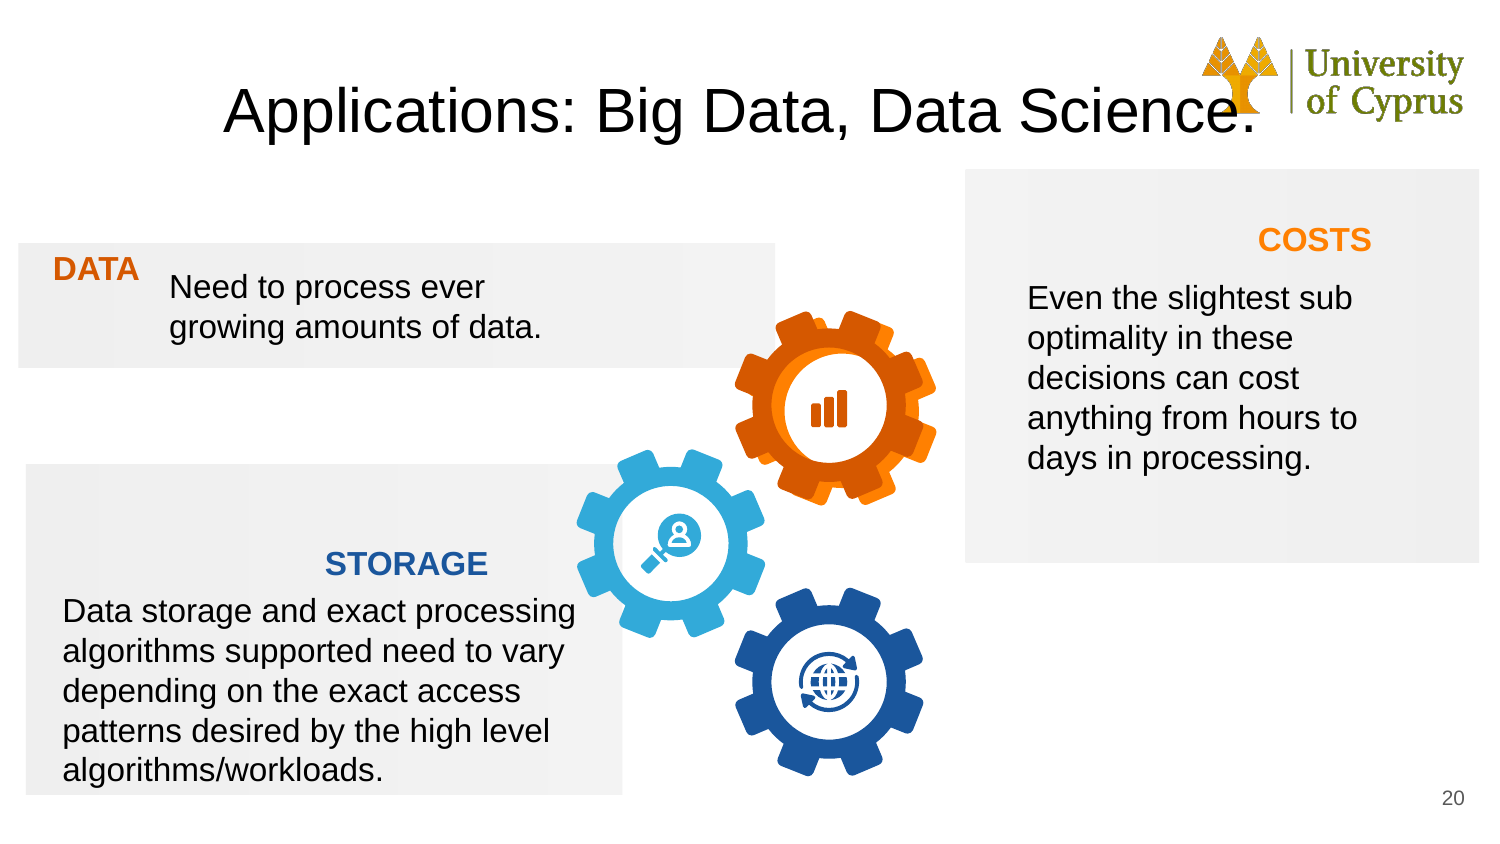

# Applications: Big Data, Data Science.

COSTS

DATA
Need to process ever growing amounts of data.

Even the slightest sub optimality in these decisions can cost anything from hours to days in processing.

STORAGE

Data storage and exact processing algorithms supported need to vary depending on the exact access patterns desired by the high level algorithms/workloads.

20